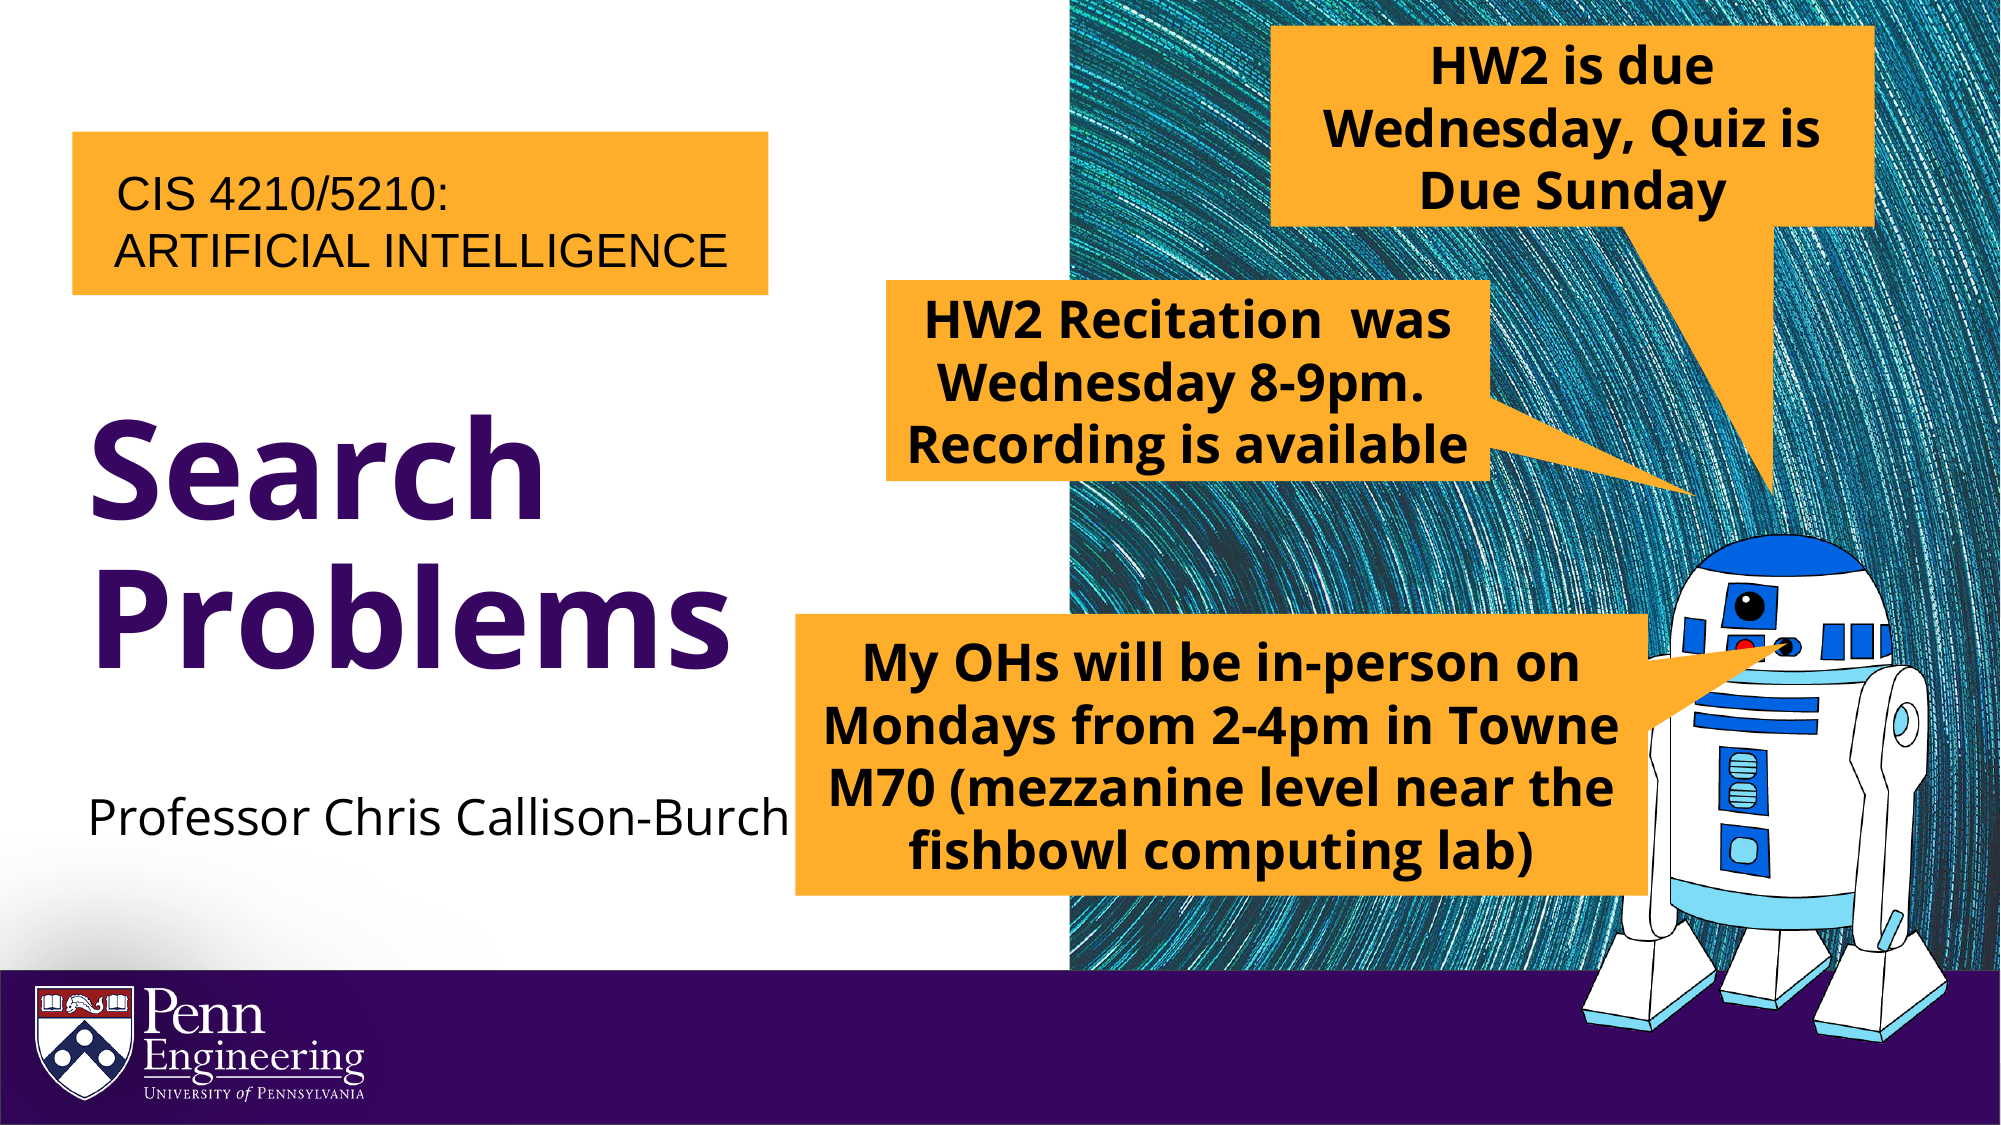

HW2 is due Wednesday, Quiz is Due Sunday
HW2 Recitation  was Wednesday 8-9pm.  Recording is available
# Search Problems
My OHs will be in-person on Mondays from 2-4pm in Towne M70 (mezzanine level near the fishbowl computing lab)
Professor Chris Callison-Burch